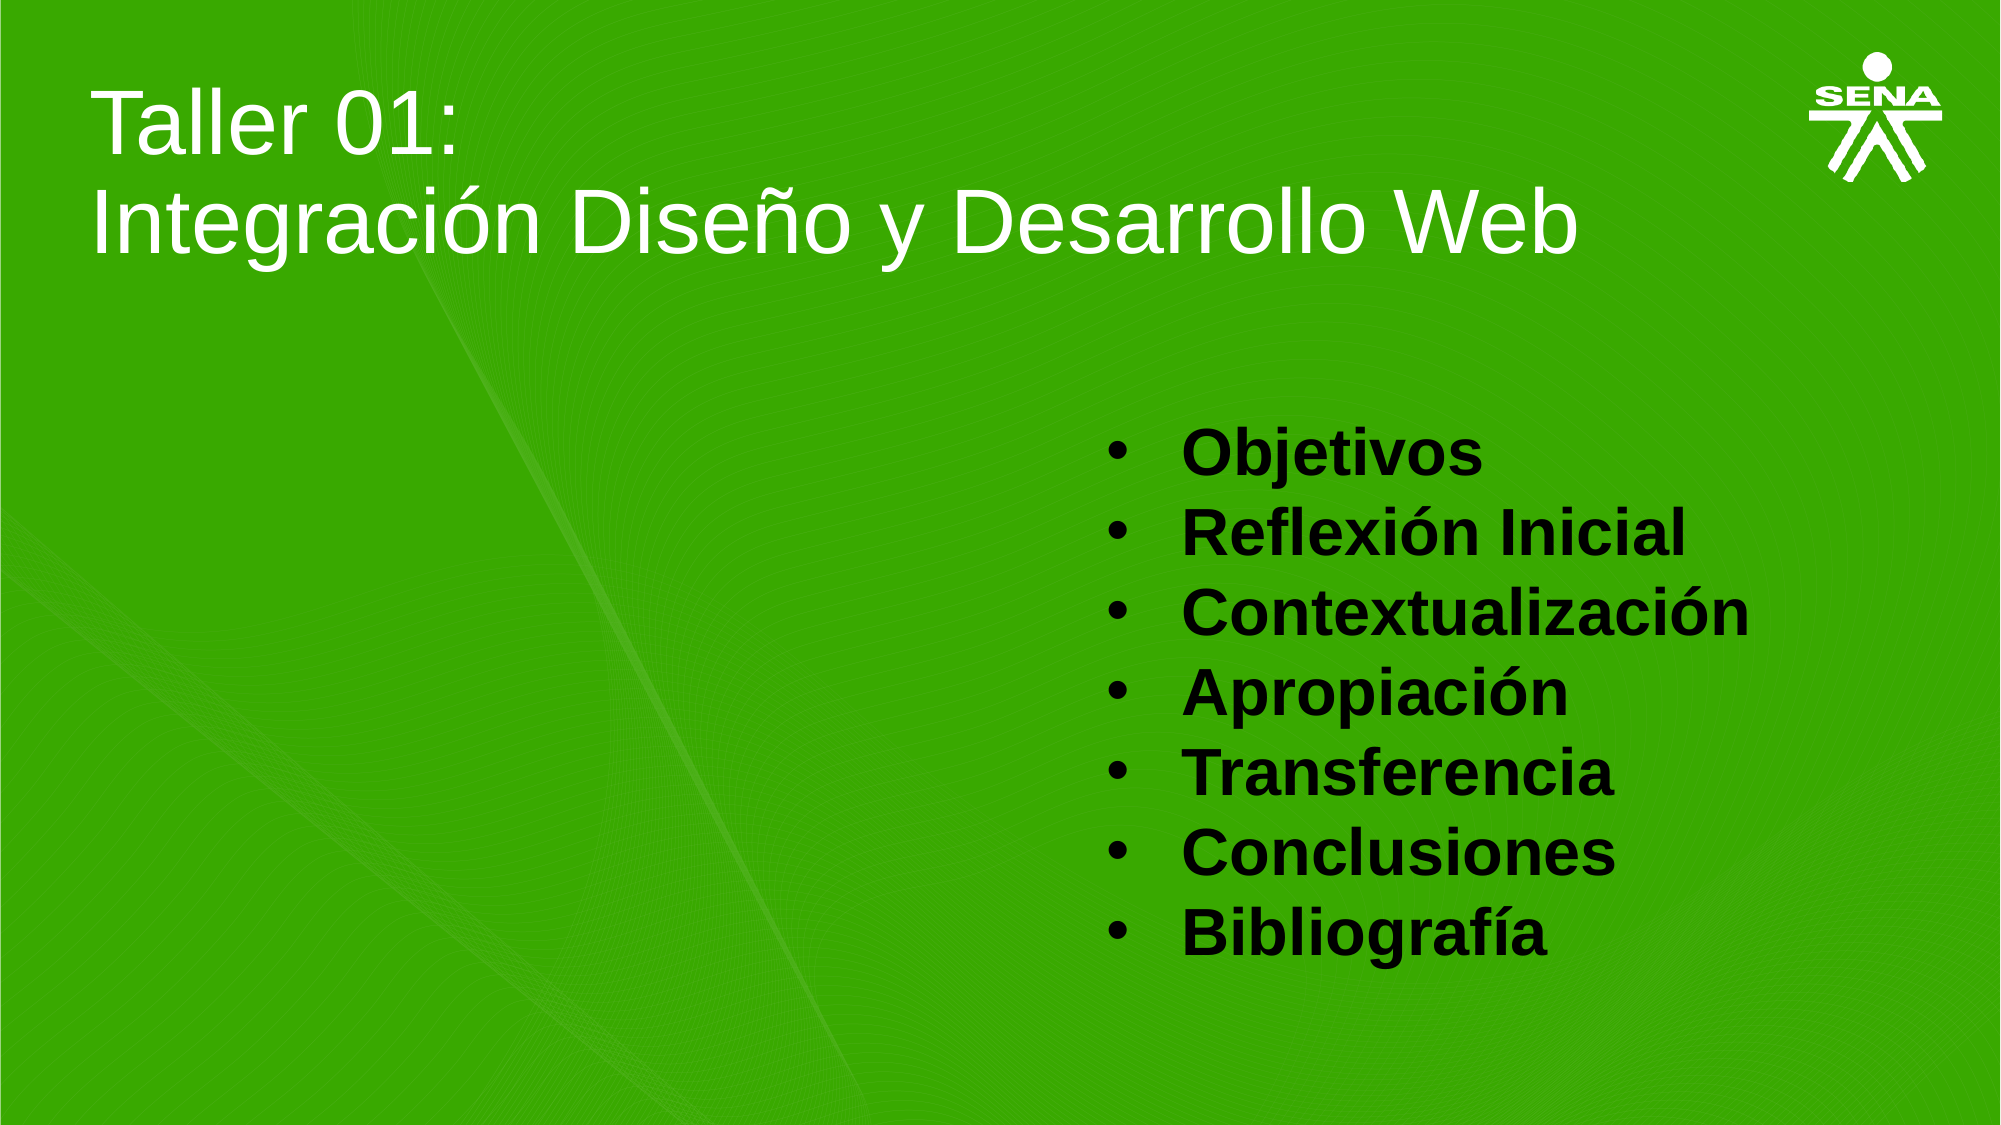

Taller 01:
Integración Diseño y Desarrollo Web
Objetivos
Reflexión Inicial
Contextualización
Apropiación
Transferencia
Conclusiones
Bibliografía